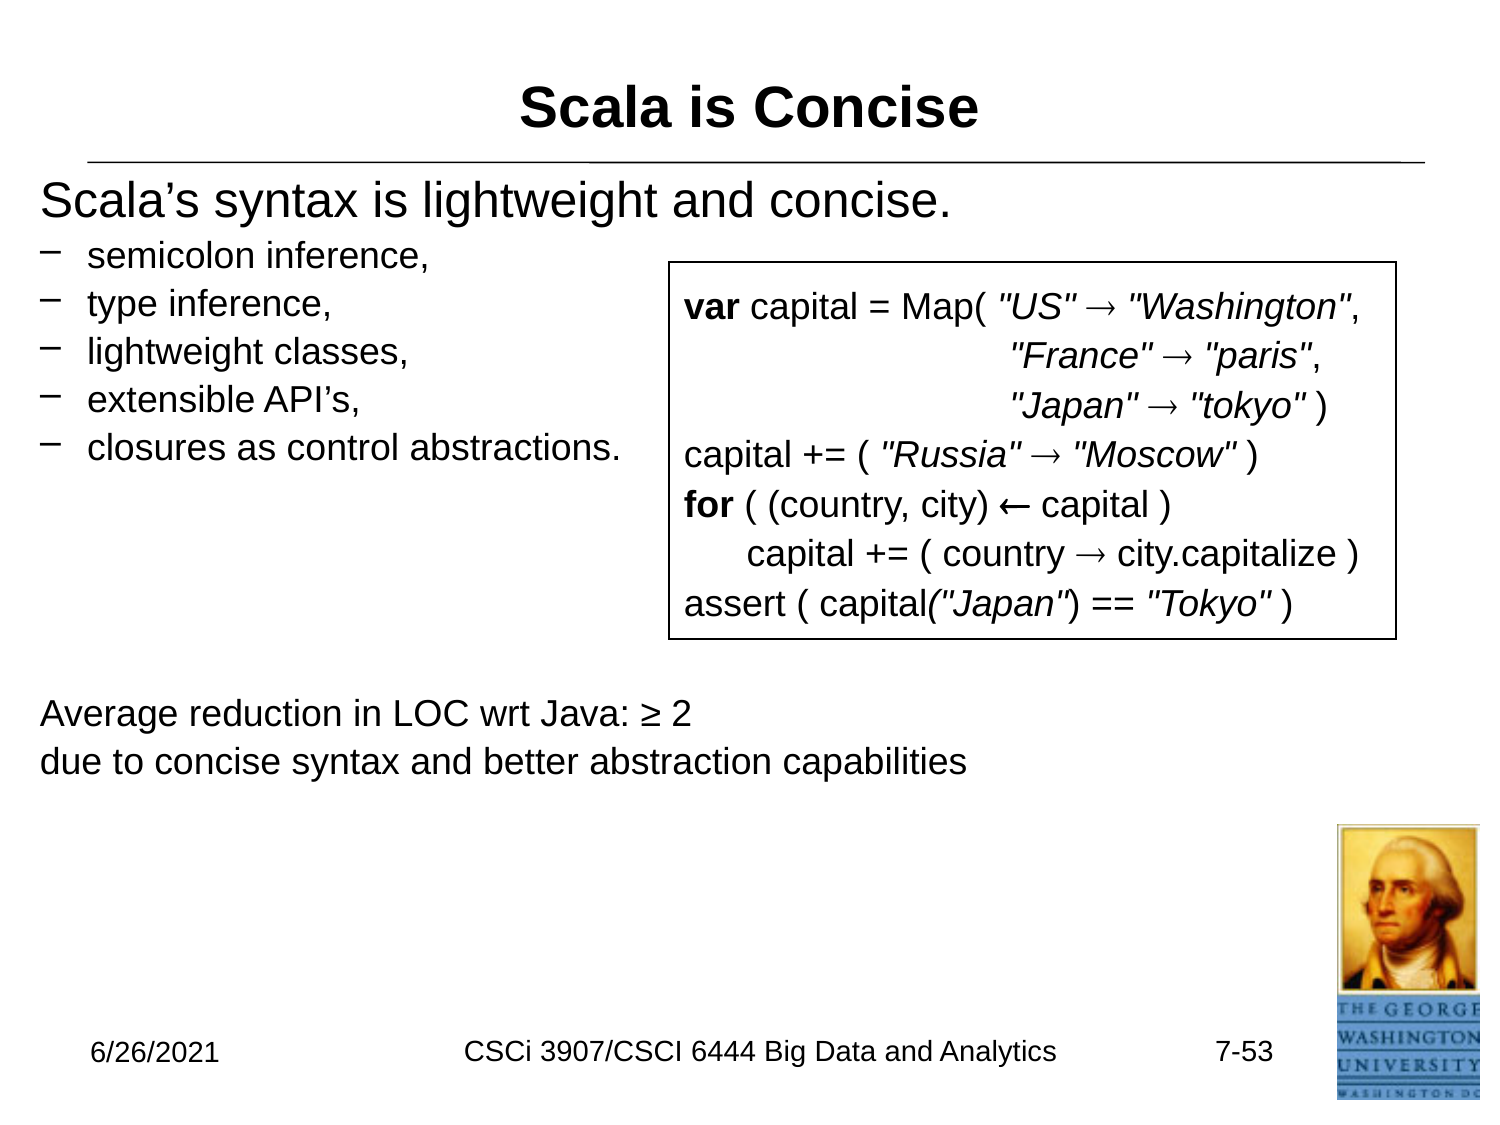

# Scala is Concise
Scala’s syntax is lightweight and concise.
semicolon inference,
type inference,
lightweight classes,
extensible API’s,
closures as control abstractions.

Average reduction in LOC wrt Java: ≥ 2
due to concise syntax and better abstraction capabilities

var capital = Map( "US" → "Washington",
                               "France" → "paris",
                               "Japan" → "tokyo" )
capital += ( "Russia" → "Moscow" )
for ( (country, city) ← capital )
      capital += ( country → city.capitalize )
assert ( capital("Japan") == "Tokyo" )
CSCi 3907/CSCI 6444 Big Data and Analytics
7-53
6/26/2021